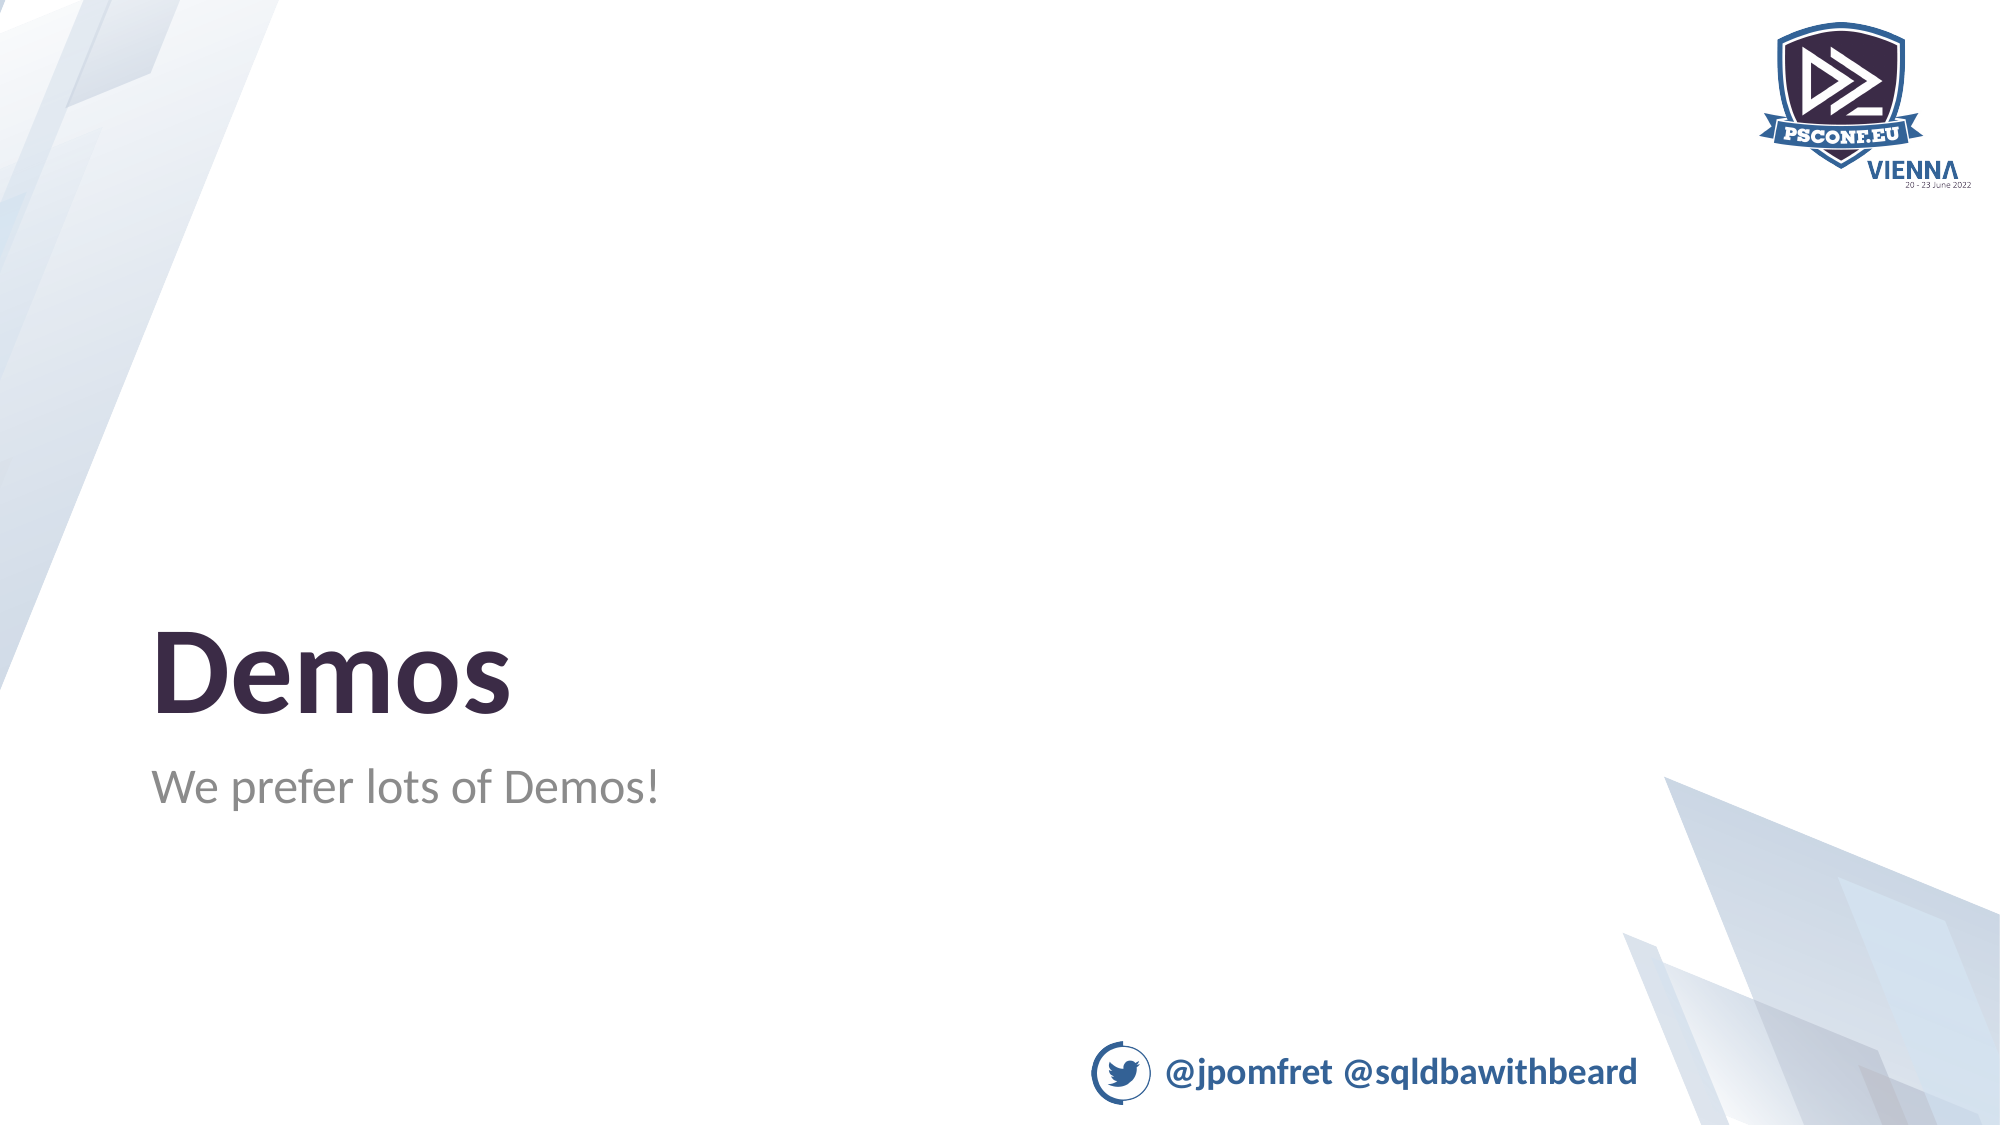

# Demos
We prefer lots of Demos!